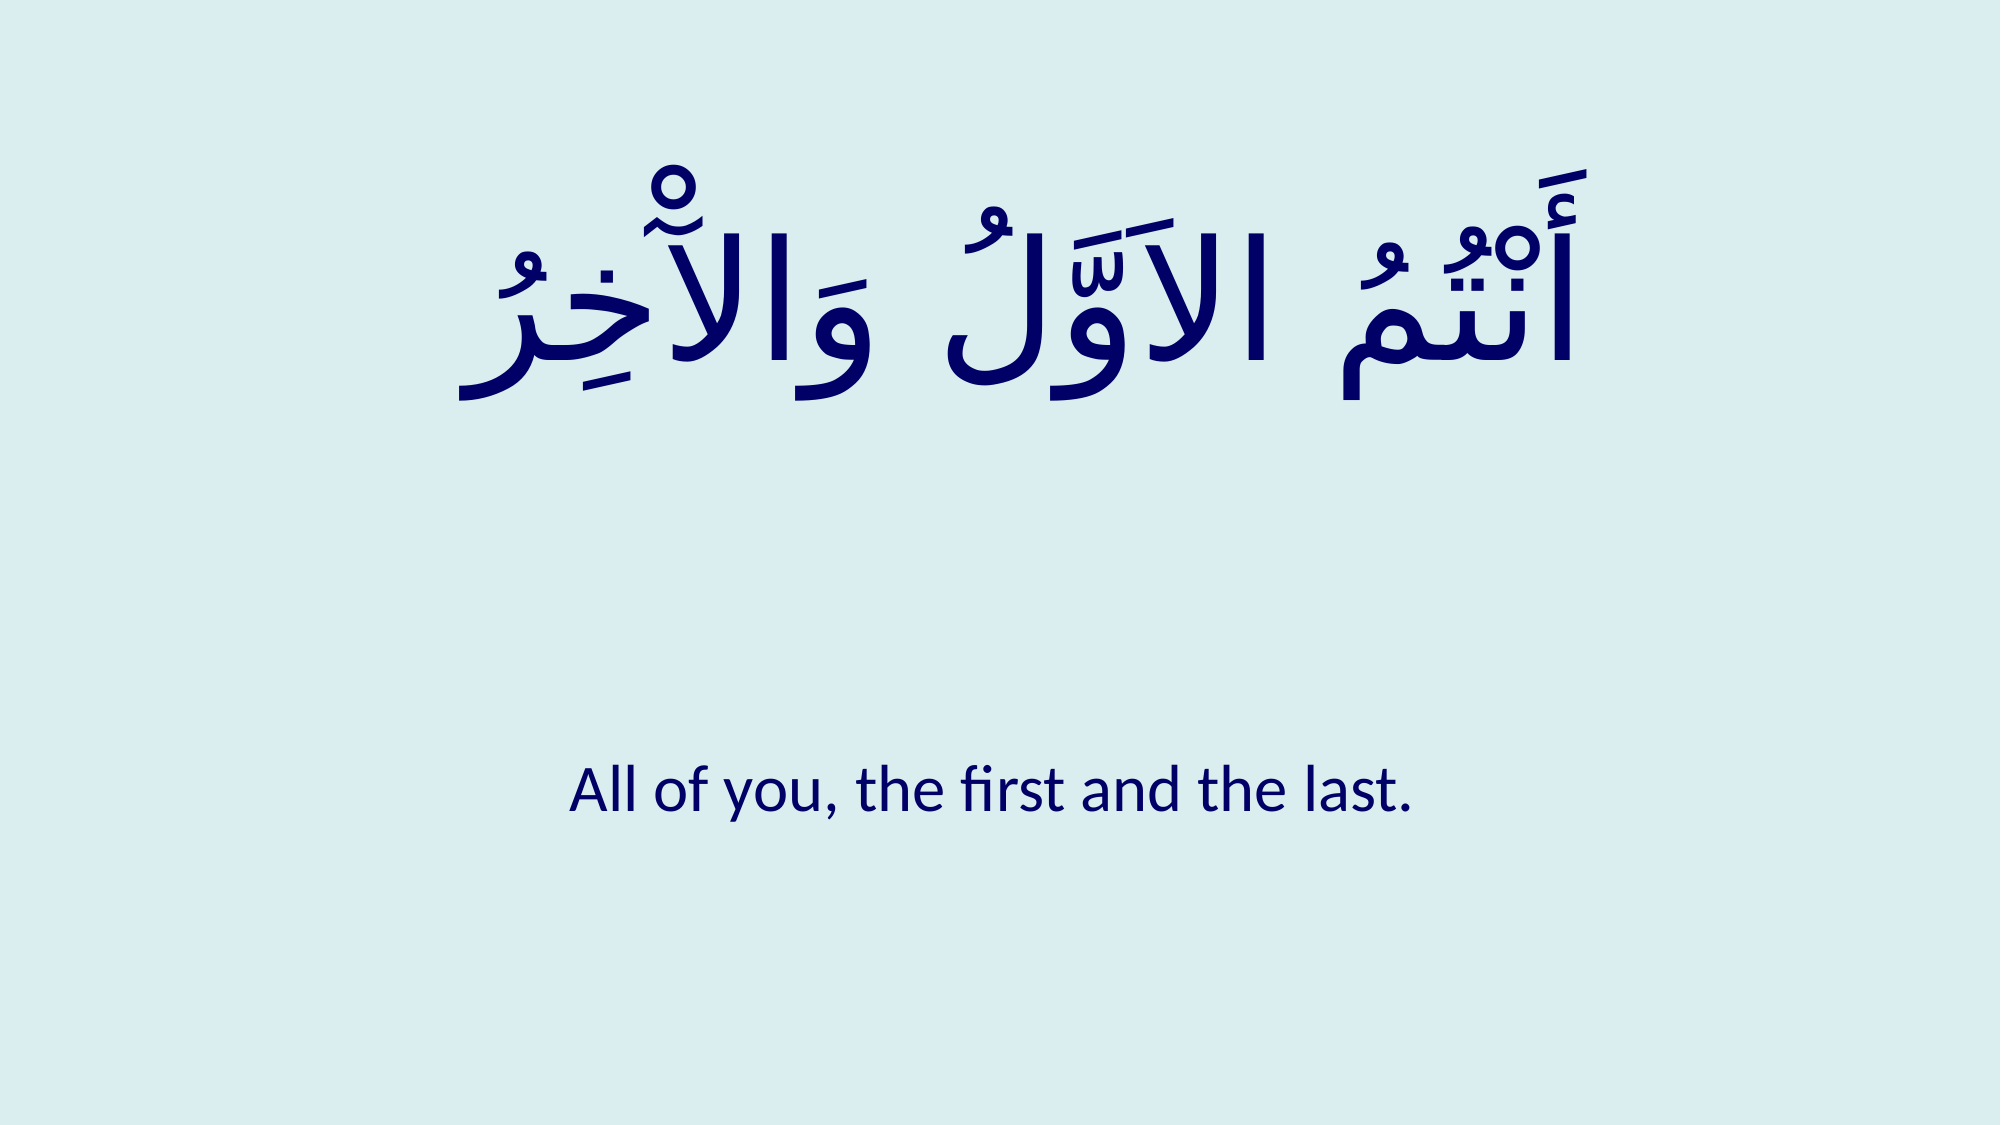

# أَنْتُمُ الاَوَّلُ وَالآْخِرُ
All of you, the first and the last.